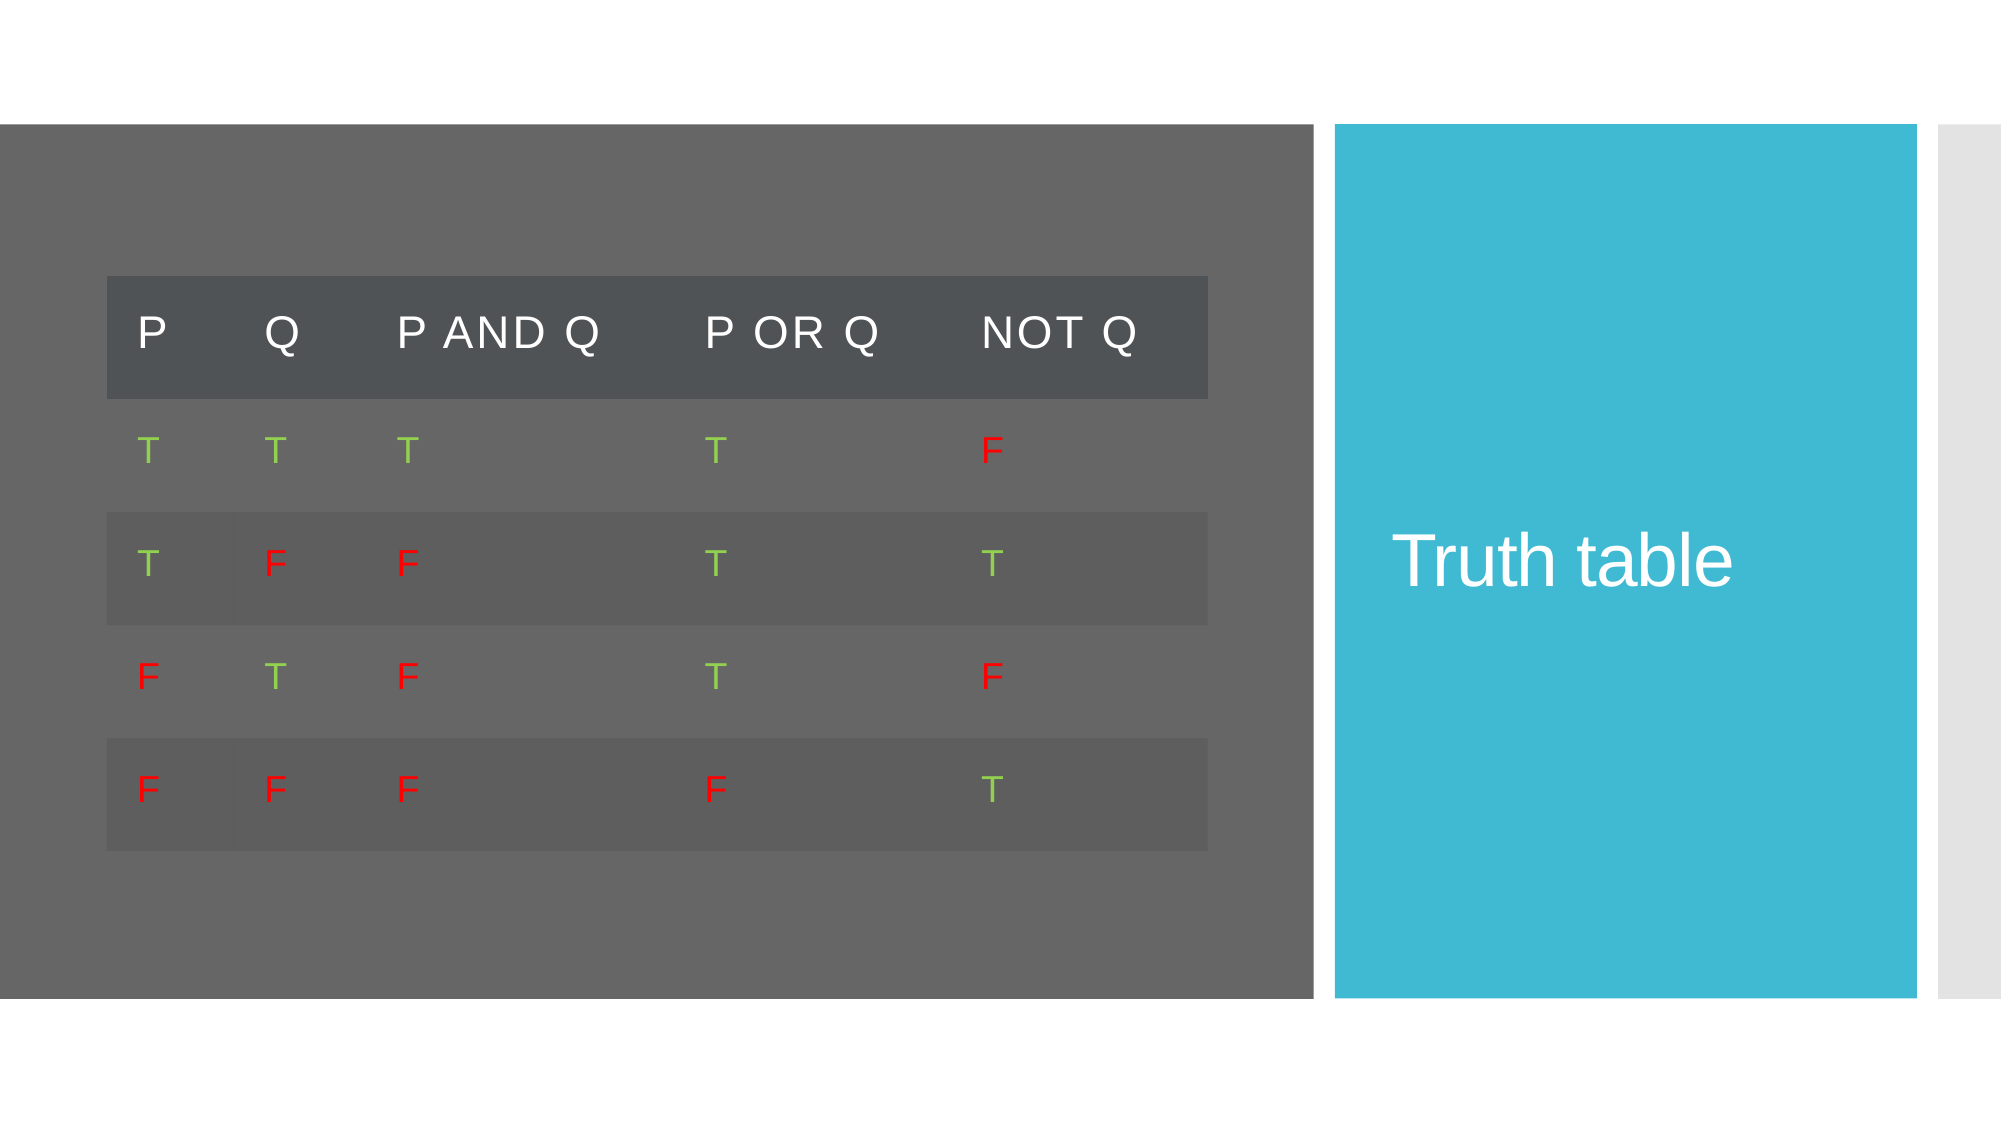

# Truth table
| p | q | p and q | p or q | not q |
| --- | --- | --- | --- | --- |
| T | T | T | T | F |
| T | F | F | T | T |
| F | T | F | T | F |
| F | F | F | F | T |